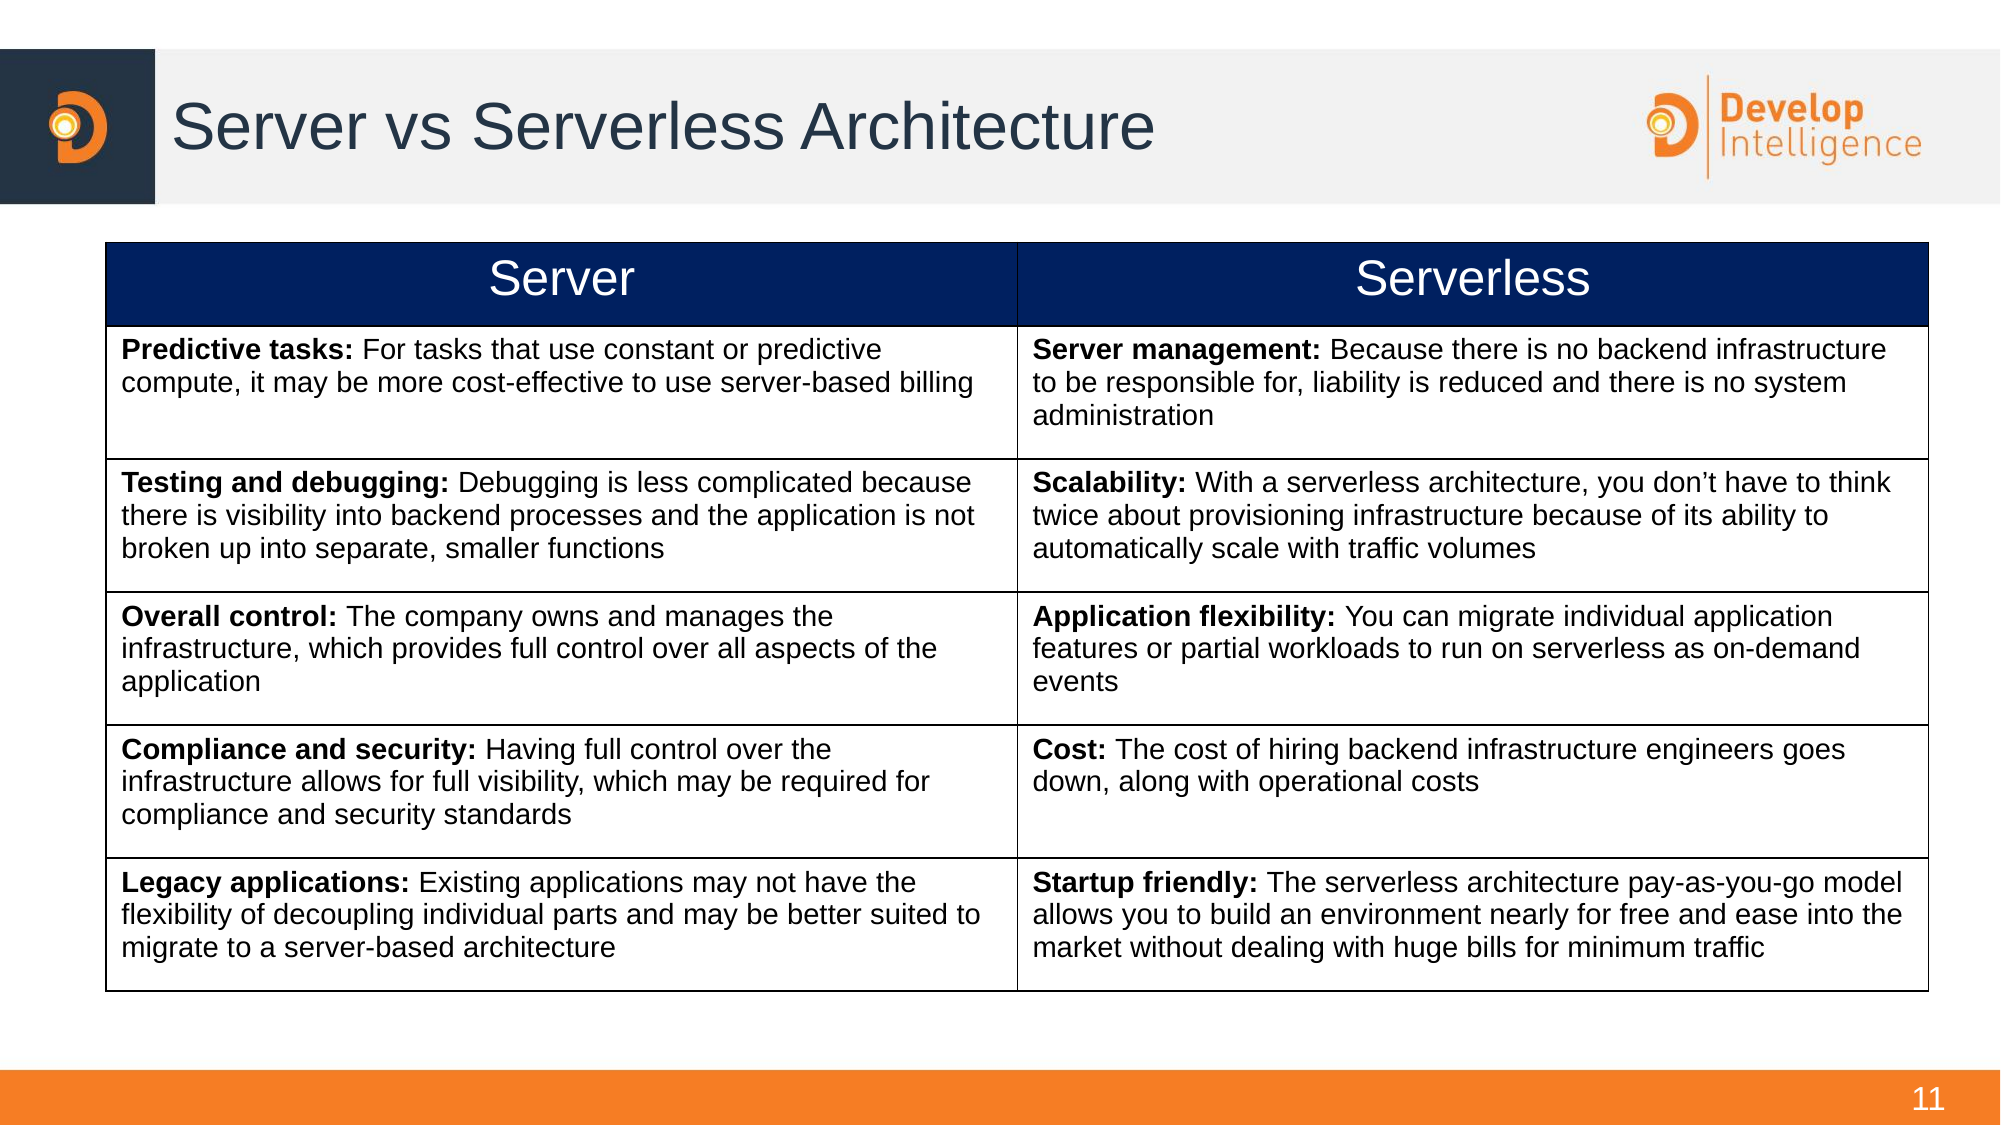

# Server vs Serverless Architecture
| Server | Serverless |
| --- | --- |
| Predictive tasks: For tasks that use constant or predictive compute, it may be more cost-effective to use server-based billing | Server management: Because there is no backend infrastructure to be responsible for, liability is reduced and there is no system administration |
| Testing and debugging: Debugging is less complicated because there is visibility into backend processes and the application is not broken up into separate, smaller functions | Scalability: With a serverless architecture, you don’t have to think twice about provisioning infrastructure because of its ability to automatically scale with traffic volumes |
| Overall control: The company owns and manages the infrastructure, which provides full control over all aspects of the application | Application flexibility: You can migrate individual application features or partial workloads to run on serverless as on-demand events |
| Compliance and security: Having full control over the infrastructure allows for full visibility, which may be required for compliance and security standards | Cost: The cost of hiring backend infrastructure engineers goes down, along with operational costs |
| Legacy applications: Existing applications may not have the flexibility of decoupling individual parts and may be better suited to migrate to a server-based architecture | Startup friendly: The serverless architecture pay-as-you-go model allows you to build an environment nearly for free and ease into the market without dealing with huge bills for minimum traffic |
11